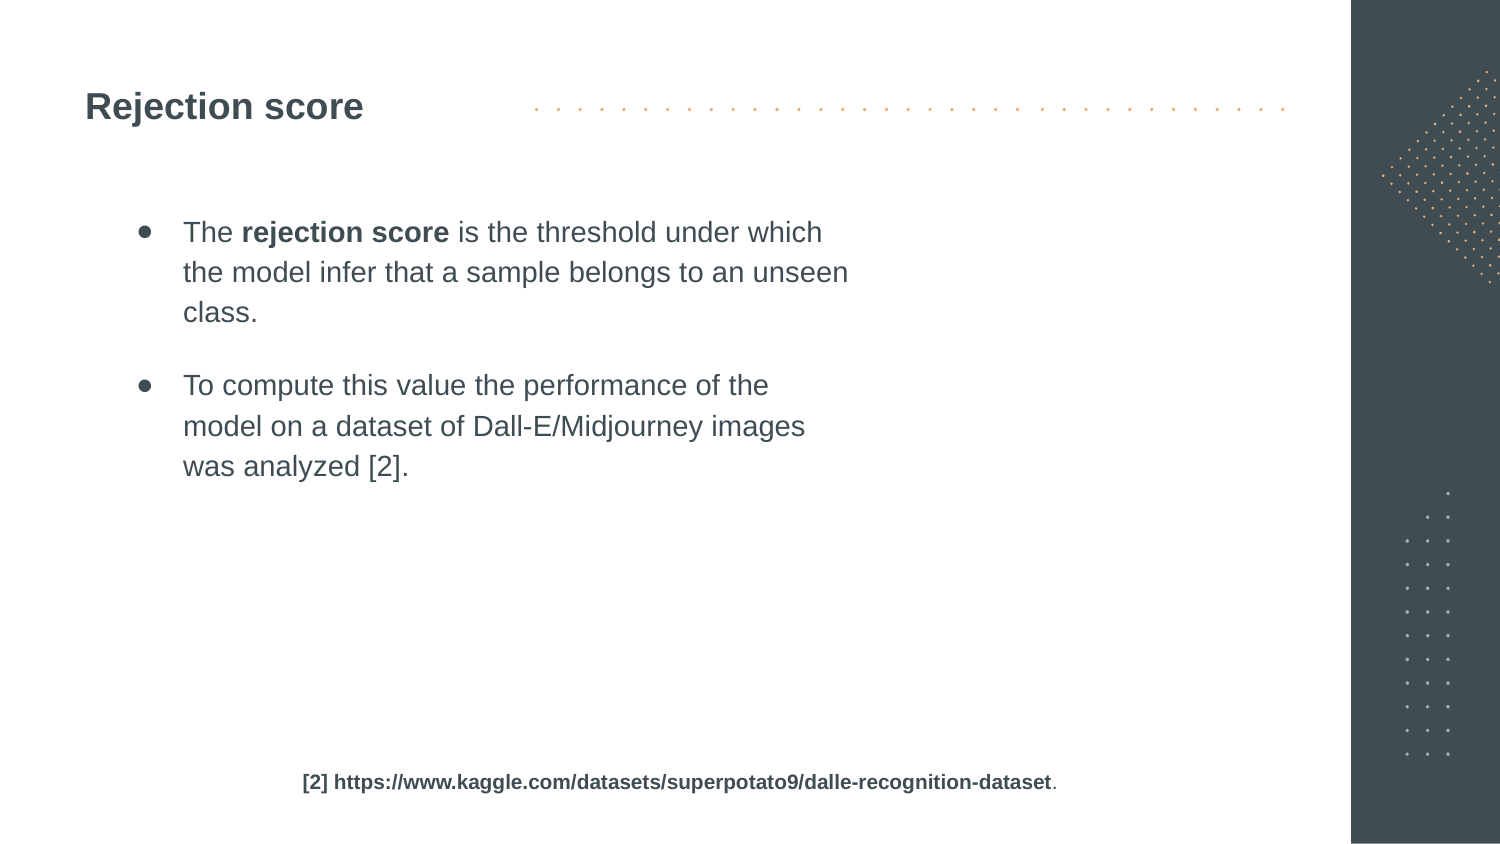

# Rejection score

The rejection score is the threshold under which the model infer that a sample belongs to an unseen class.
To compute this value the performance of the model on a dataset of Dall-E/Midjourney images was analyzed [2].
[2] https://www.kaggle.com/datasets/superpotato9/dalle-recognition-dataset.